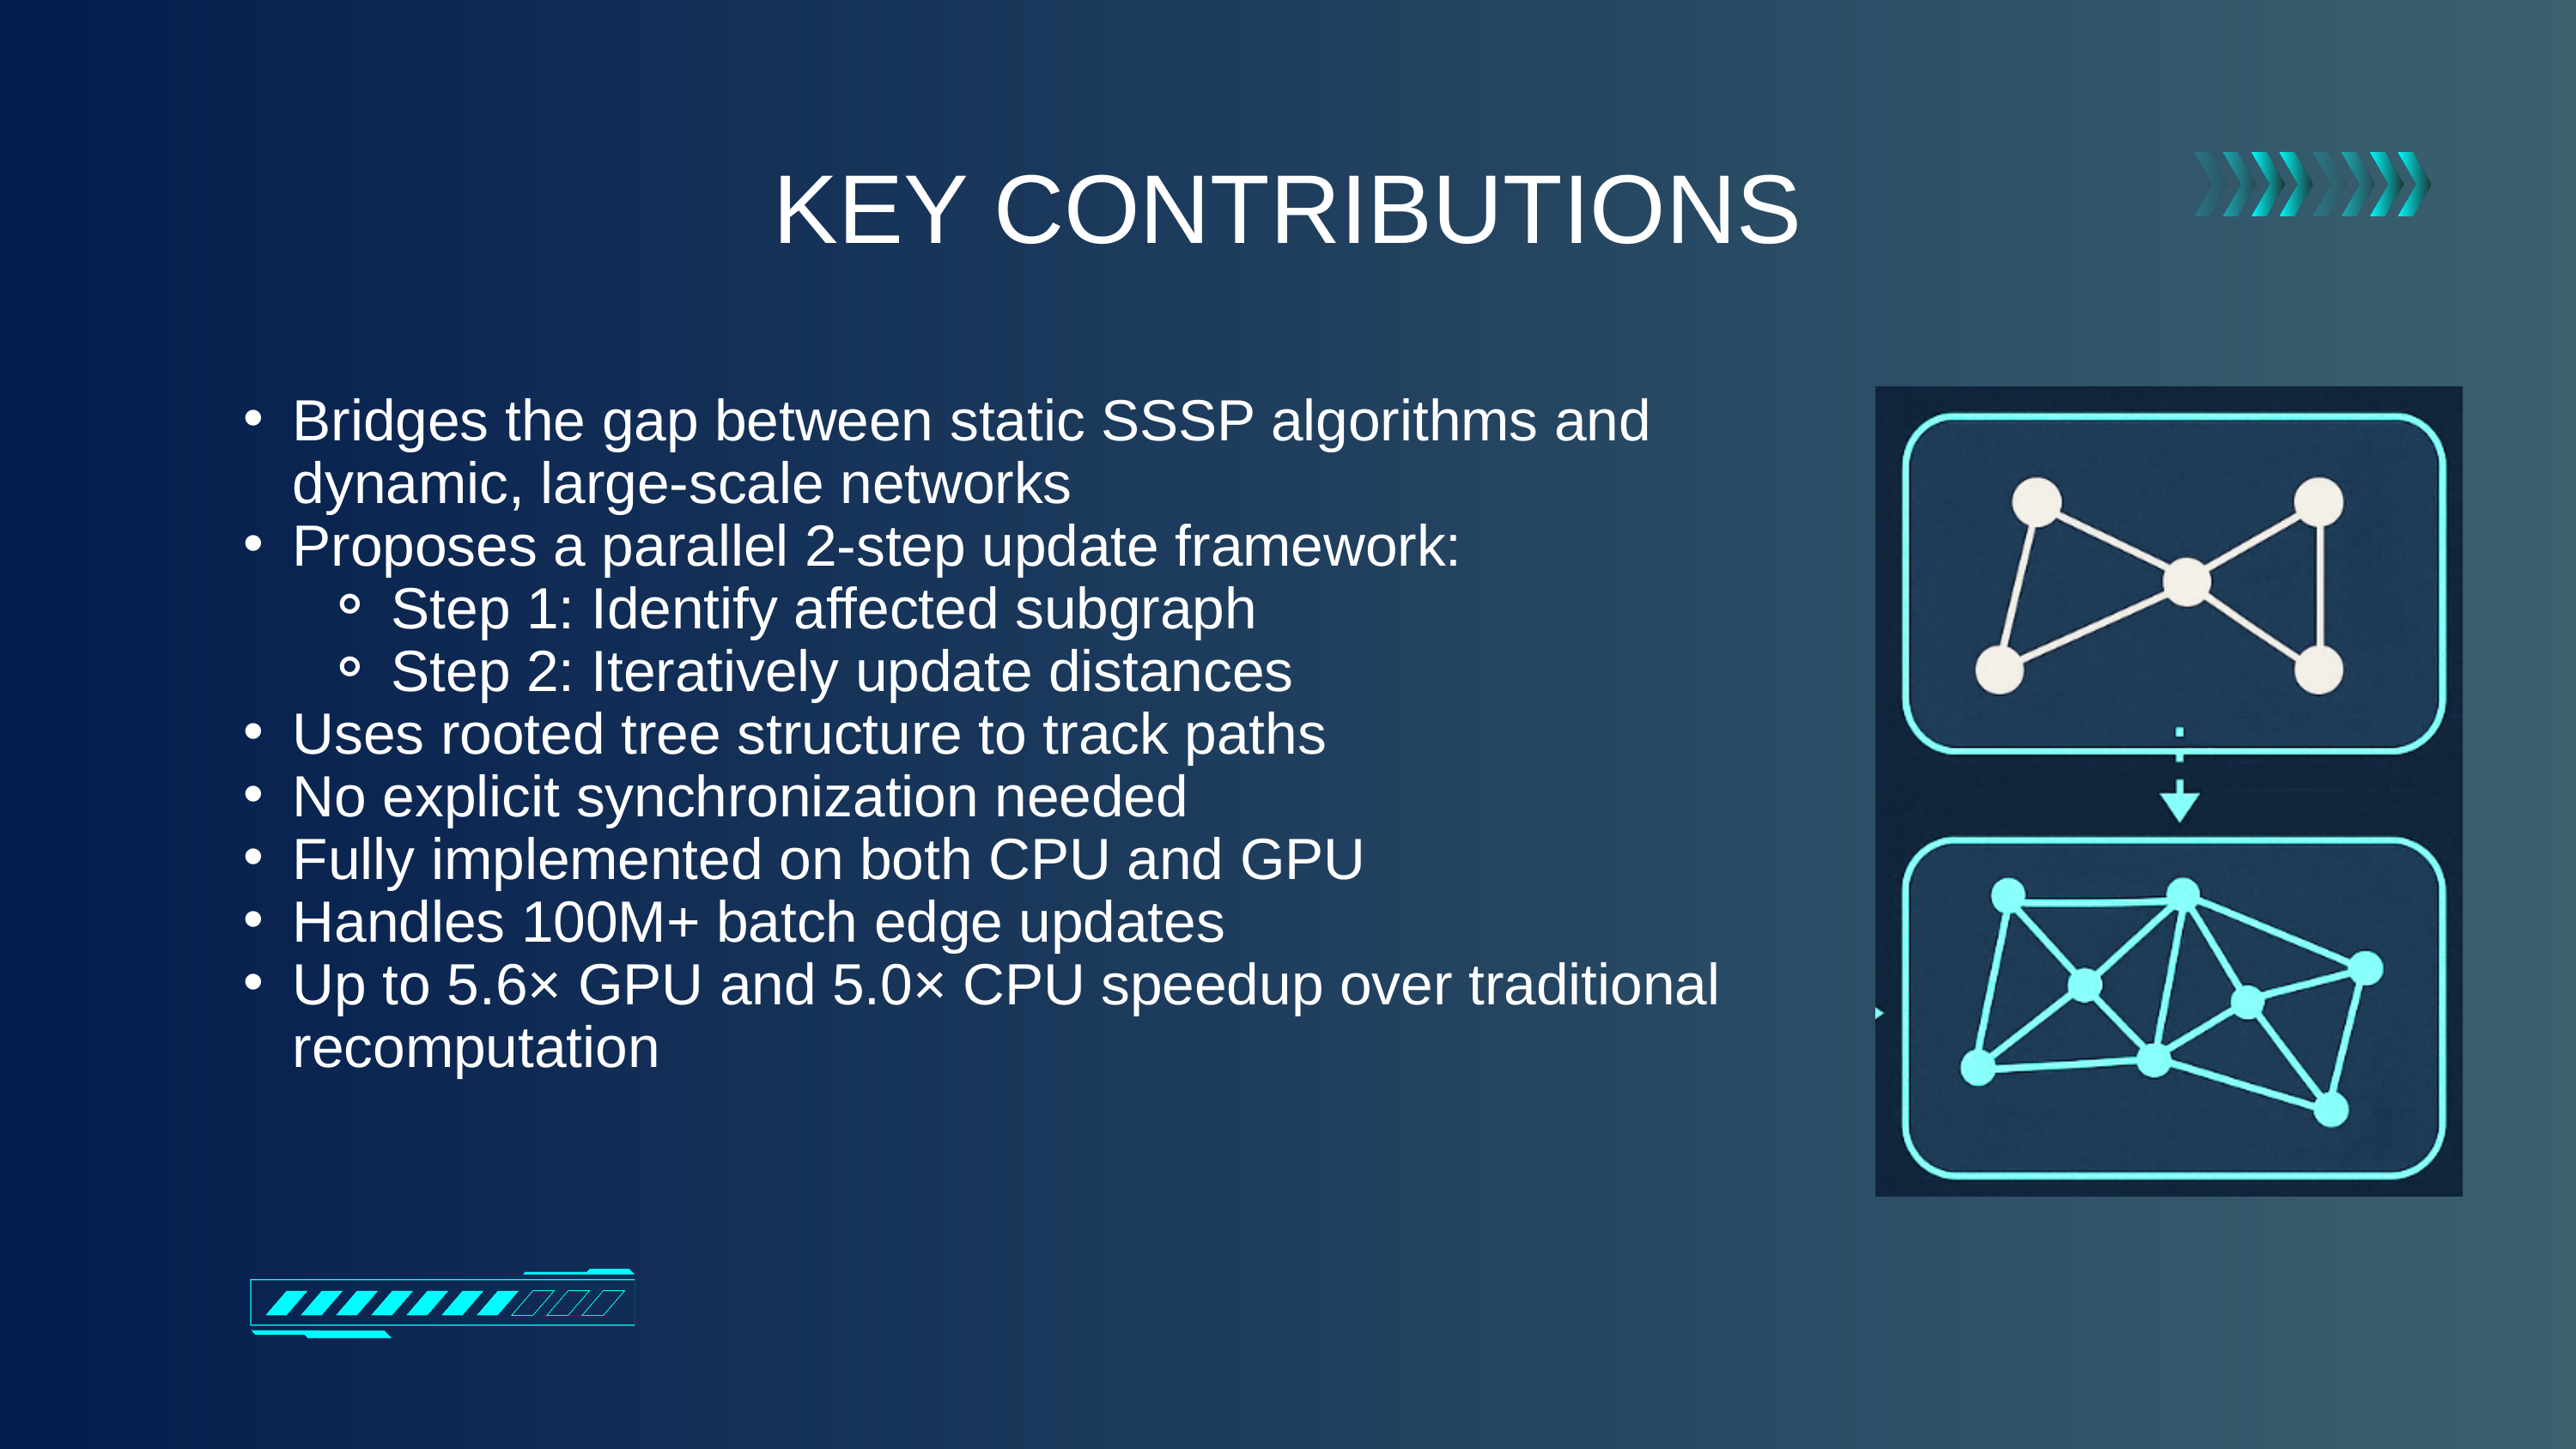

KEY CONTRIBUTIONS

Bridges the gap between static SSSP algorithms and dynamic, large-scale networks
Proposes a parallel 2-step update framework:
Step 1: Identify affected subgraph
Step 2: Iteratively update distances
Uses rooted tree structure to track paths
No explicit synchronization needed
Fully implemented on both CPU and GPU
Handles 100M+ batch edge updates
Up to 5.6× GPU and 5.0× CPU speedup over traditional recomputation